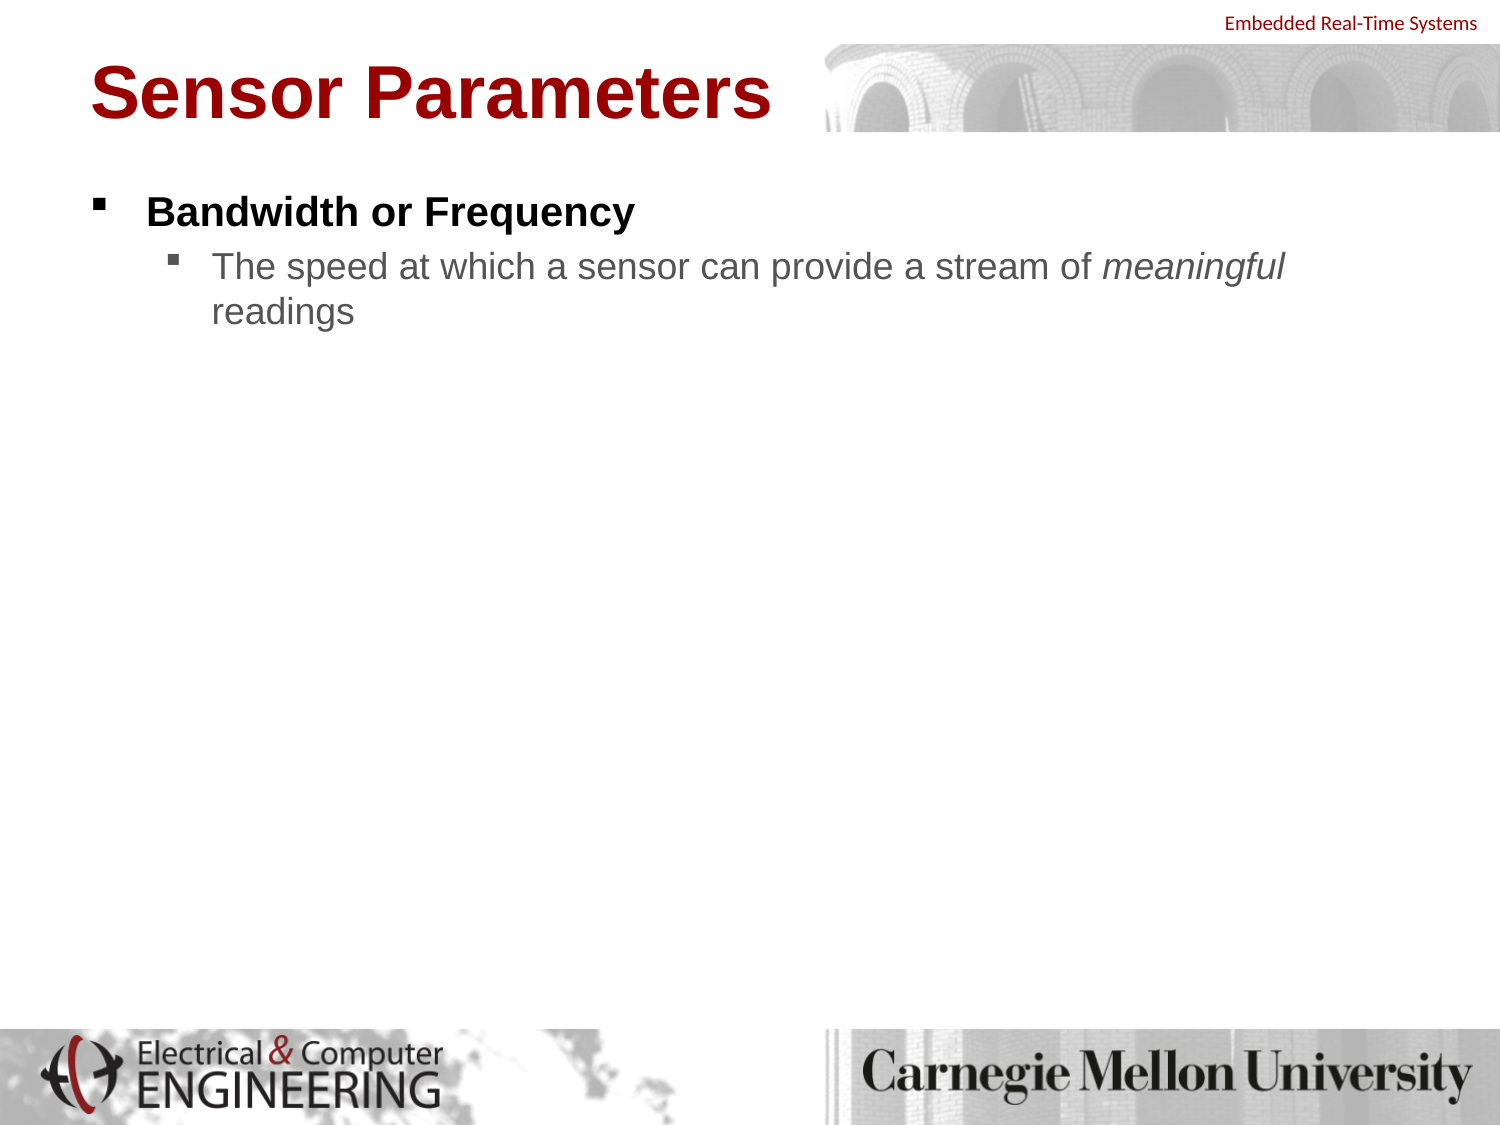

# Sensor Parameters
Bandwidth or Frequency
The speed at which a sensor can provide a stream of meaningful readings